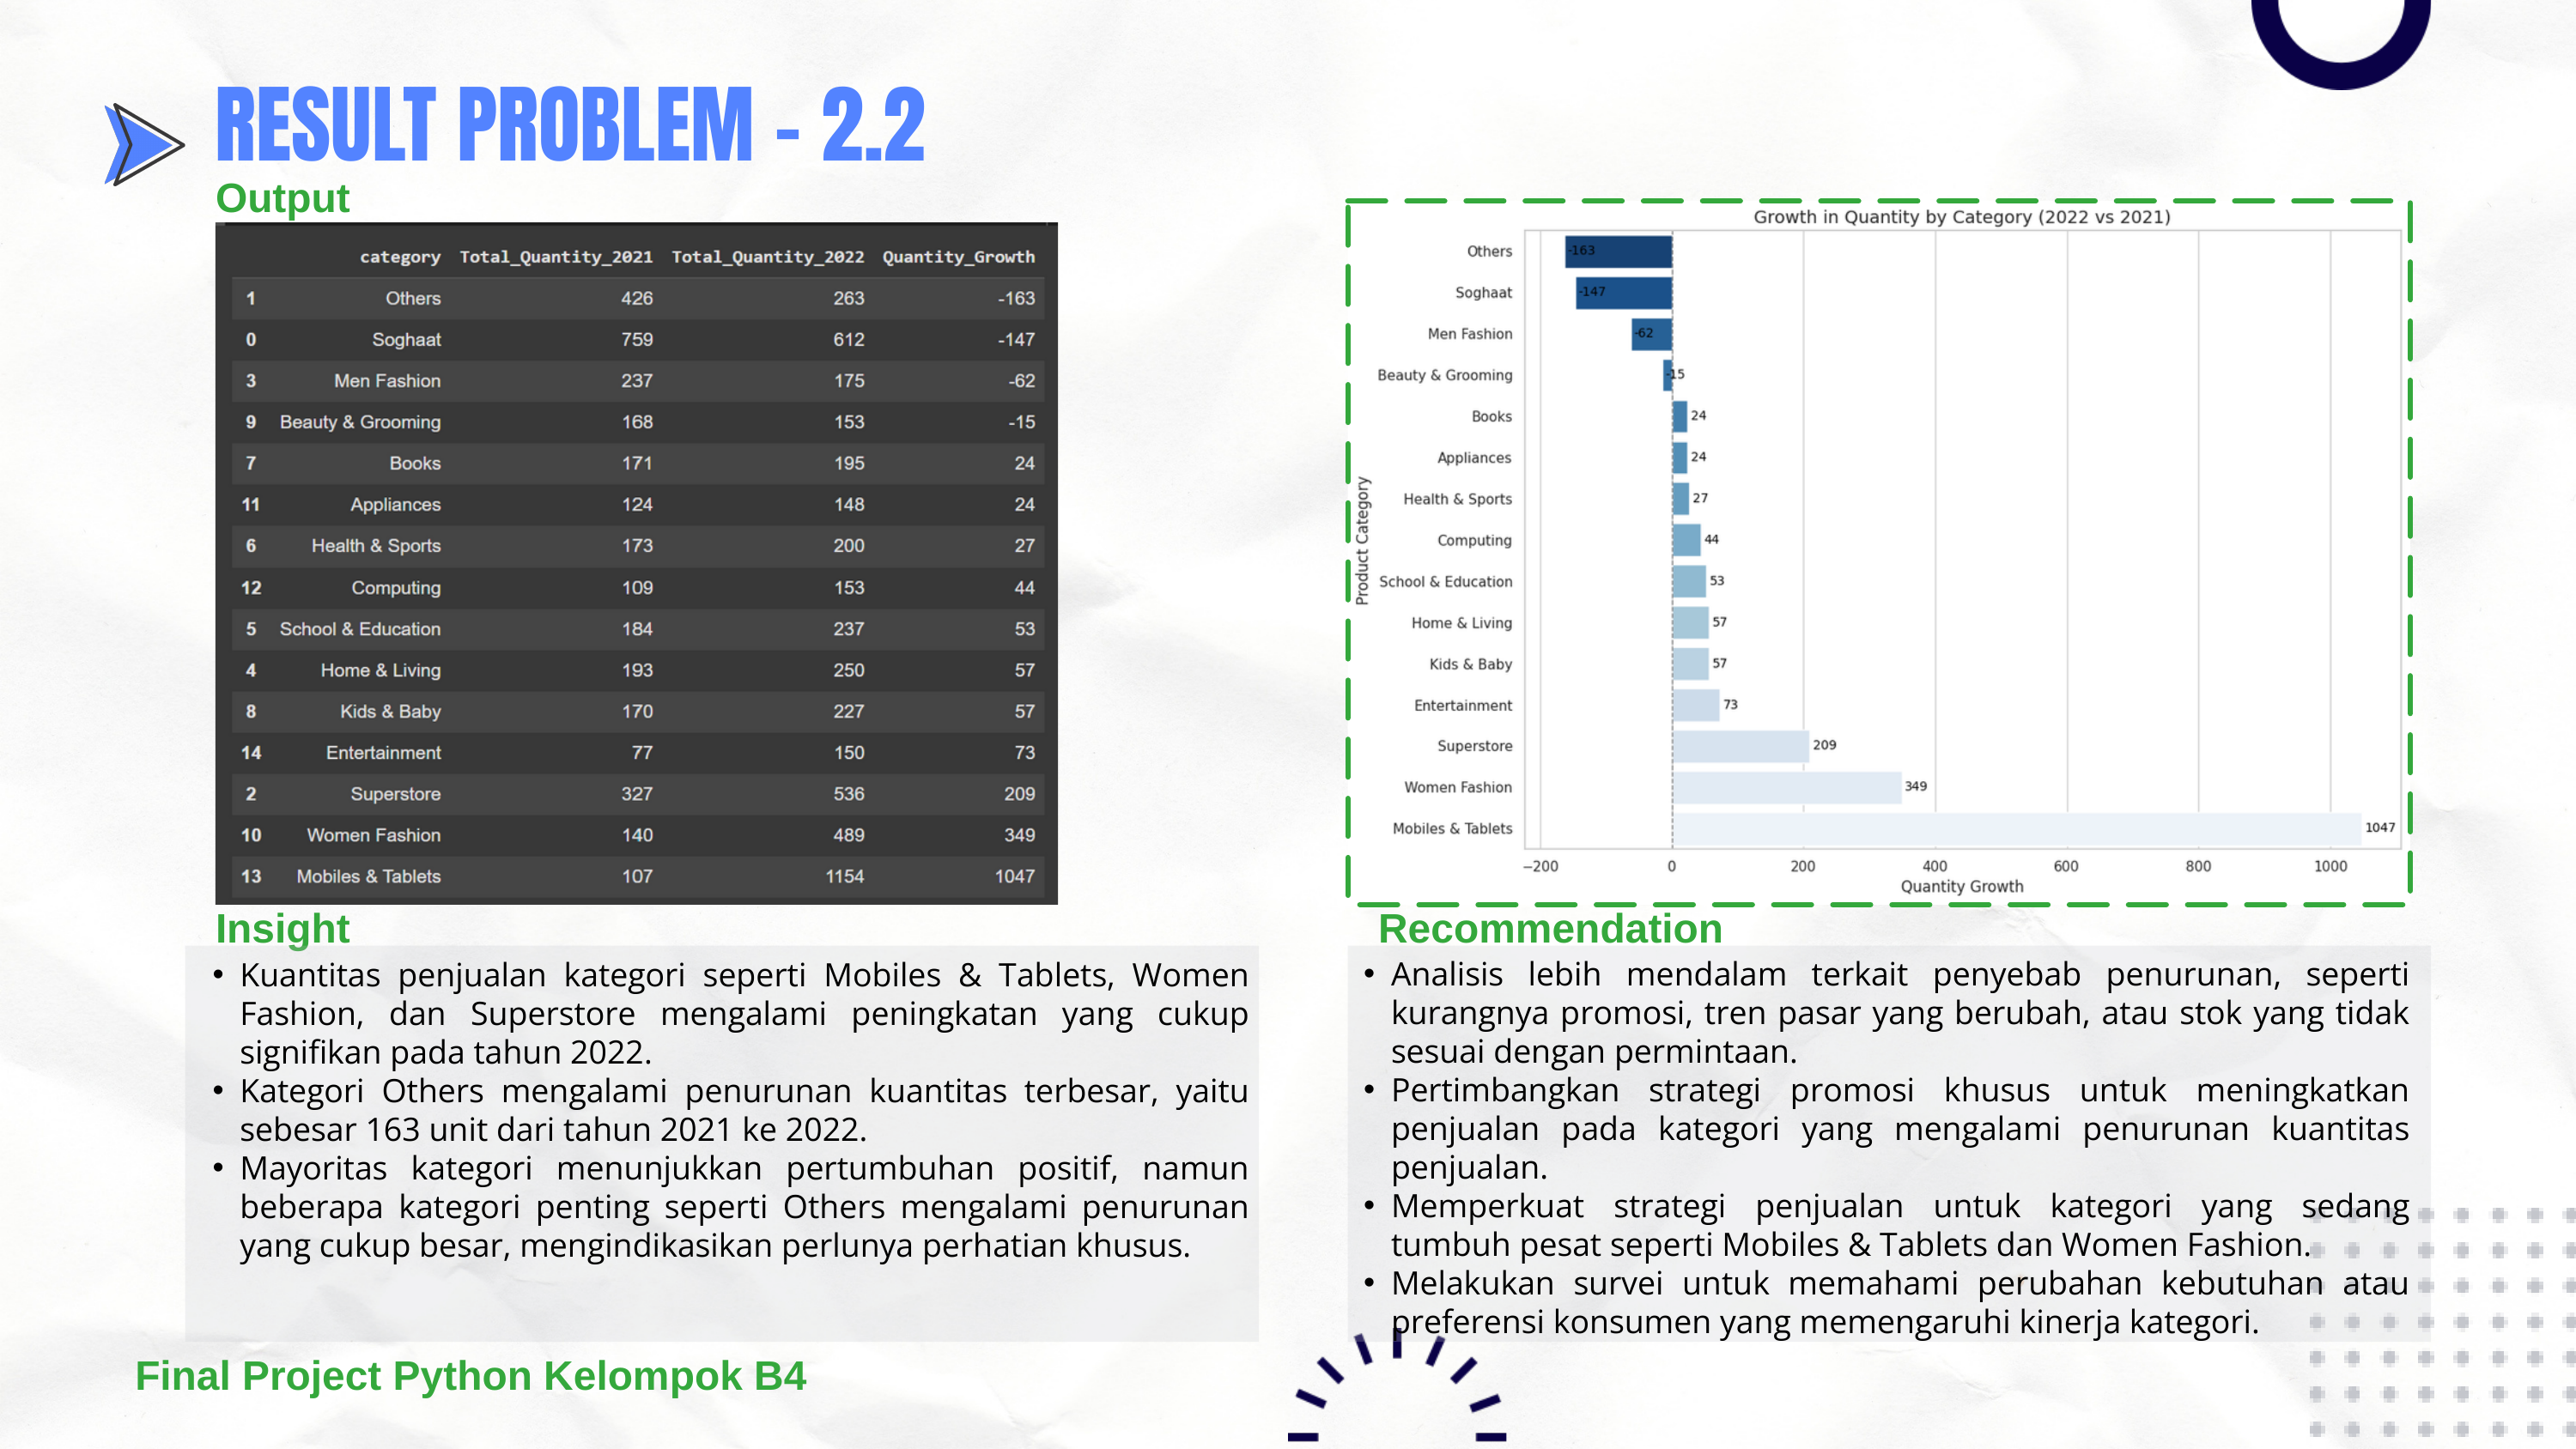

RESULT PROBLEM - 2.2

Output

Insight
Recommendation

Analisis lebih mendalam terkait penyebab penurunan, seperti kurangnya promosi, tren pasar yang berubah, atau stok yang tidak sesuai dengan permintaan.
Pertimbangkan strategi promosi khusus untuk meningkatkan penjualan pada kategori yang mengalami penurunan kuantitas penjualan.
Memperkuat strategi penjualan untuk kategori yang sedang tumbuh pesat seperti Mobiles & Tablets dan Women Fashion.
Melakukan survei untuk memahami perubahan kebutuhan atau preferensi konsumen yang memengaruhi kinerja kategori.
Kuantitas penjualan kategori seperti Mobiles & Tablets, Women Fashion, dan Superstore mengalami peningkatan yang cukup signifikan pada tahun 2022.
Kategori Others mengalami penurunan kuantitas terbesar, yaitu sebesar 163 unit dari tahun 2021 ke 2022.
Mayoritas kategori menunjukkan pertumbuhan positif, namun beberapa kategori penting seperti Others mengalami penurunan yang cukup besar, mengindikasikan perlunya perhatian khusus.

Final Project Python Kelompok B4